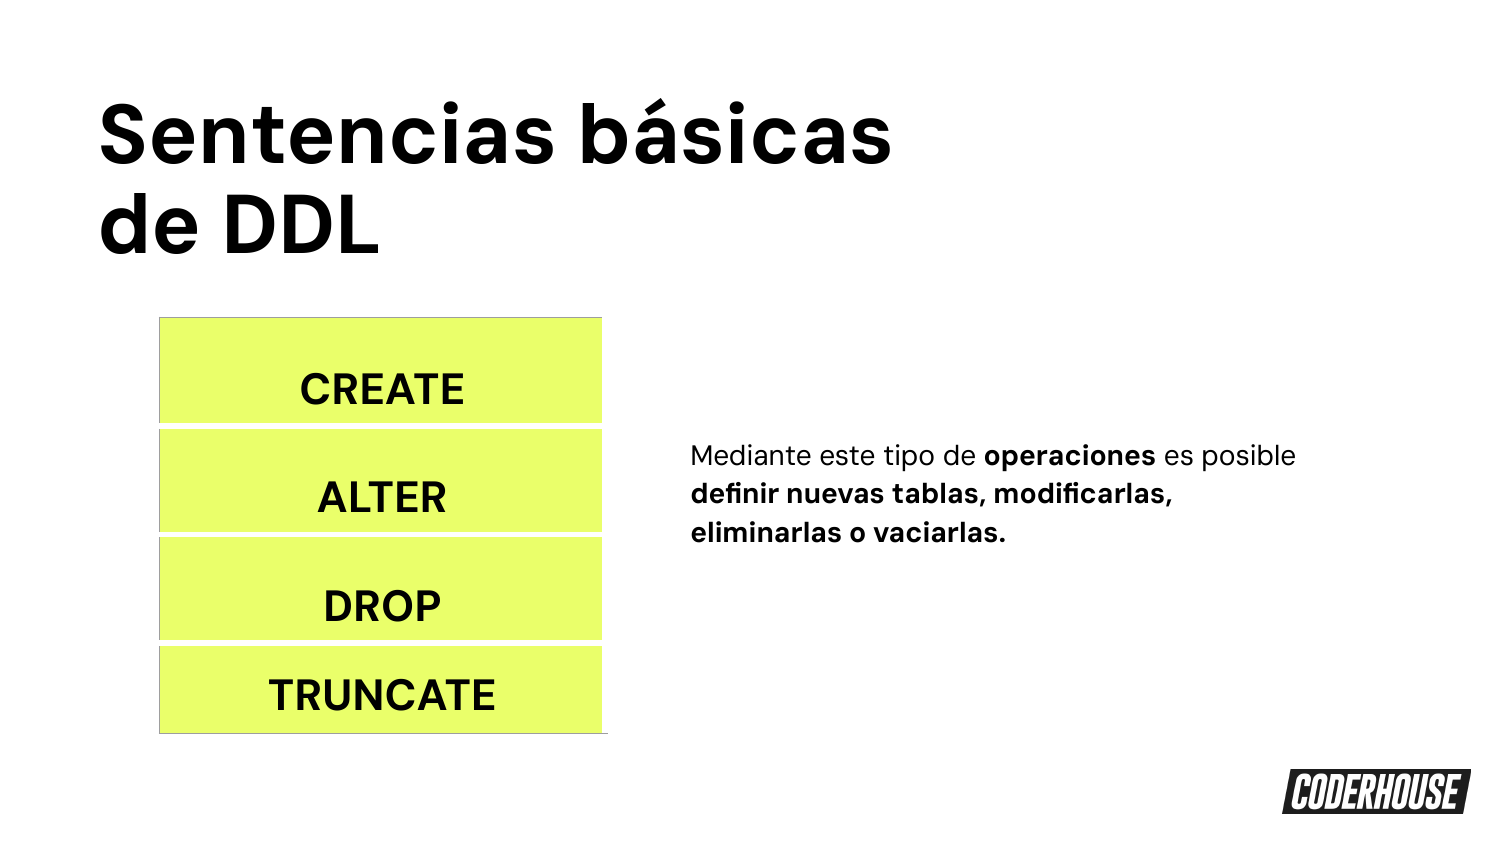

Sentencias básicas de DDL
| CREATE |
| --- |
| ALTER |
| DROP |
| TRUNCATE |
Mediante este tipo de operaciones es posible definir nuevas tablas, modificarlas, eliminarlas o vaciarlas.